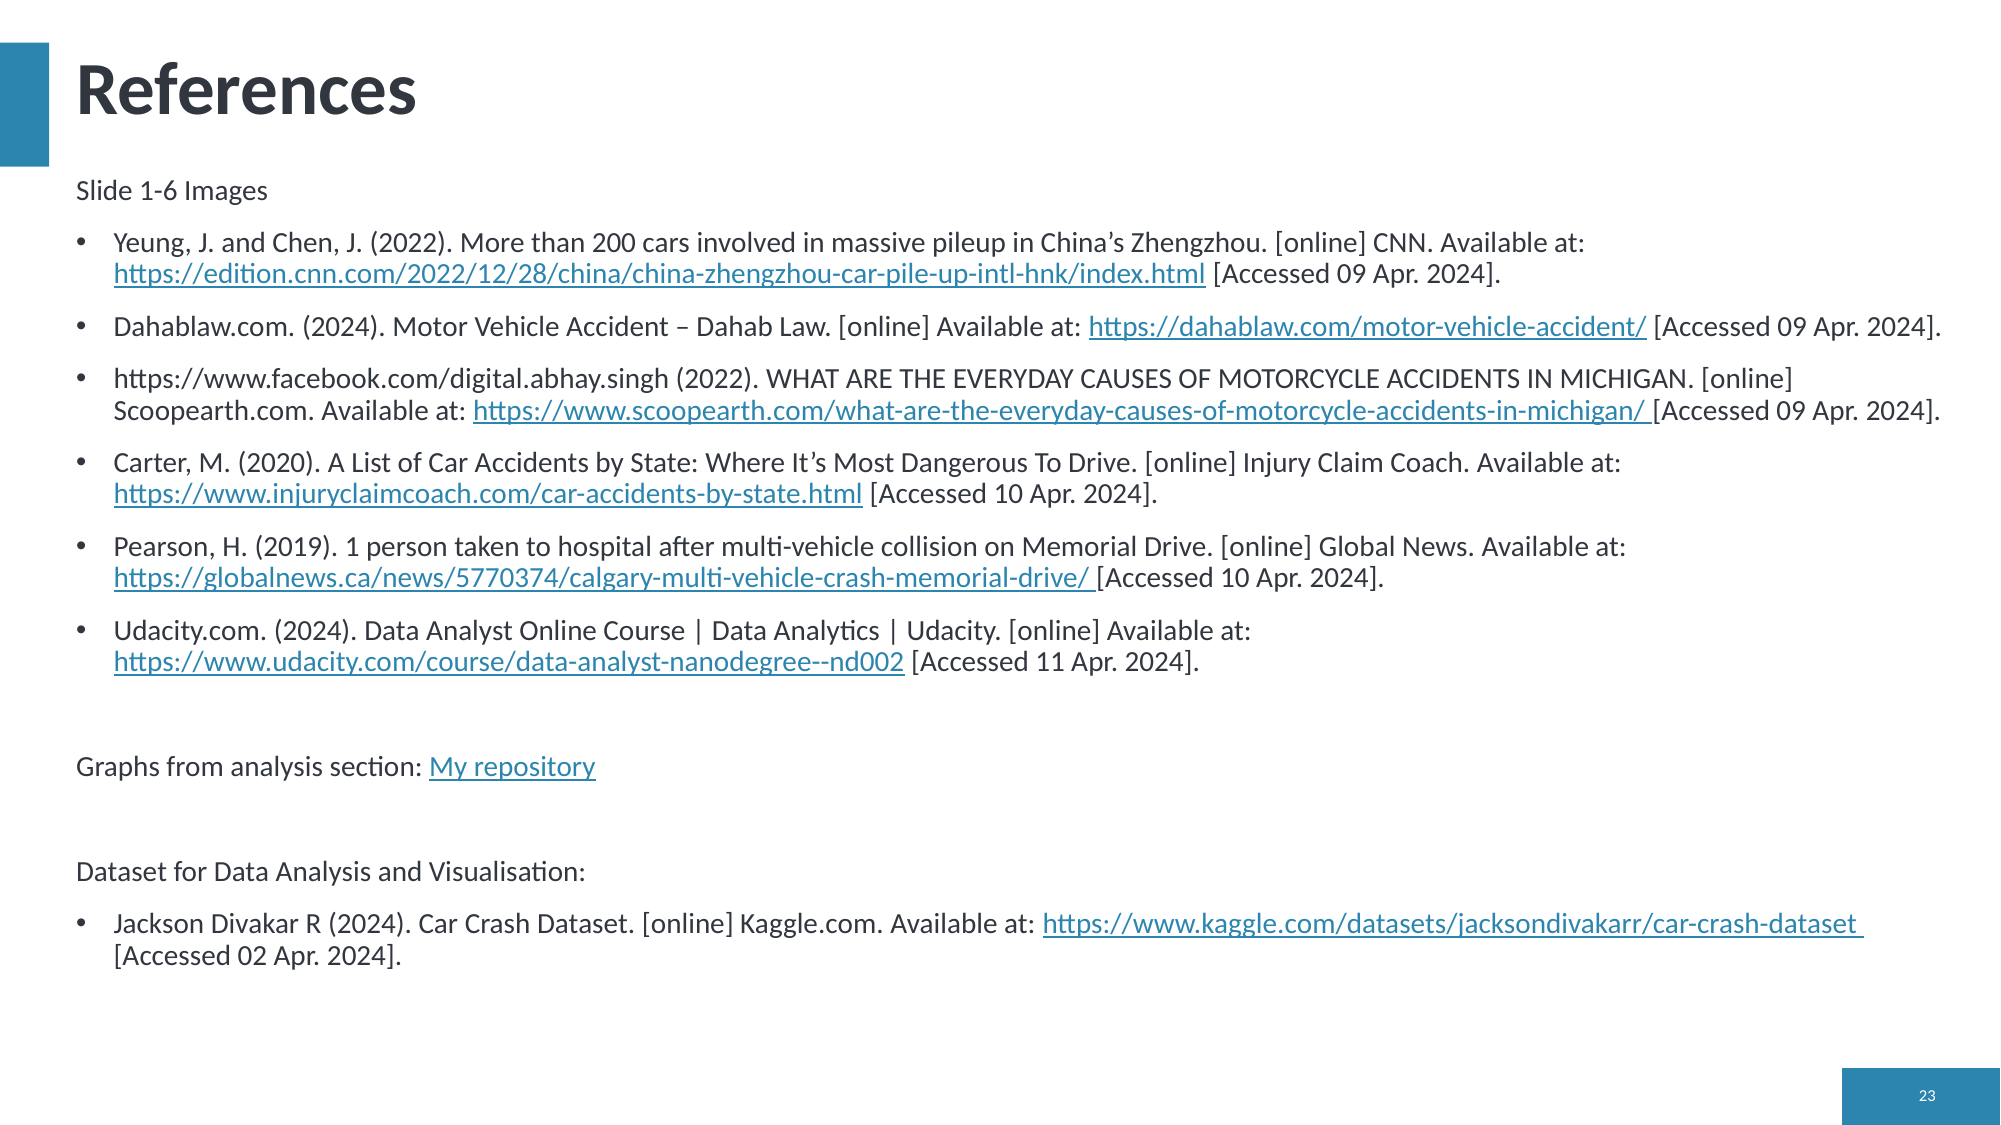

# References
Slide 1-6 Images
Yeung, J. and Chen, J. (2022). More than 200 cars involved in massive pileup in China’s Zhengzhou. [online] CNN. Available at: https://edition.cnn.com/2022/12/28/china/china-zhengzhou-car-pile-up-intl-hnk/index.html [Accessed 09 Apr. 2024].
Dahablaw.com. (2024). Motor Vehicle Accident – Dahab Law. [online] Available at: https://dahablaw.com/motor-vehicle-accident/ [Accessed 09 Apr. 2024].
https://www.facebook.com/digital.abhay.singh (2022). WHAT ARE THE EVERYDAY CAUSES OF MOTORCYCLE ACCIDENTS IN MICHIGAN. [online] Scoopearth.com. Available at: https://www.scoopearth.com/what-are-the-everyday-causes-of-motorcycle-accidents-in-michigan/ [Accessed 09 Apr. 2024].
Carter, M. (2020). A List of Car Accidents by State: Where It’s Most Dangerous To Drive. [online] Injury Claim Coach. Available at: https://www.injuryclaimcoach.com/car-accidents-by-state.html [Accessed 10 Apr. 2024].
Pearson, H. (2019). 1 person taken to hospital after multi-vehicle collision on Memorial Drive. [online] Global News. Available at: https://globalnews.ca/news/5770374/calgary-multi-vehicle-crash-memorial-drive/ [Accessed 10 Apr. 2024].
Udacity.com. (2024). Data Analyst Online Course | Data Analytics | Udacity. [online] Available at: https://www.udacity.com/course/data-analyst-nanodegree--nd002 [Accessed 11 Apr. 2024].

Graphs from analysis section: My repository

Dataset for Data Analysis and Visualisation:
Jackson Divakar R (2024). Car Crash Dataset. [online] Kaggle.com. Available at: https://www.kaggle.com/datasets/jacksondivakarr/car-crash-dataset [Accessed 02 Apr. 2024].
23